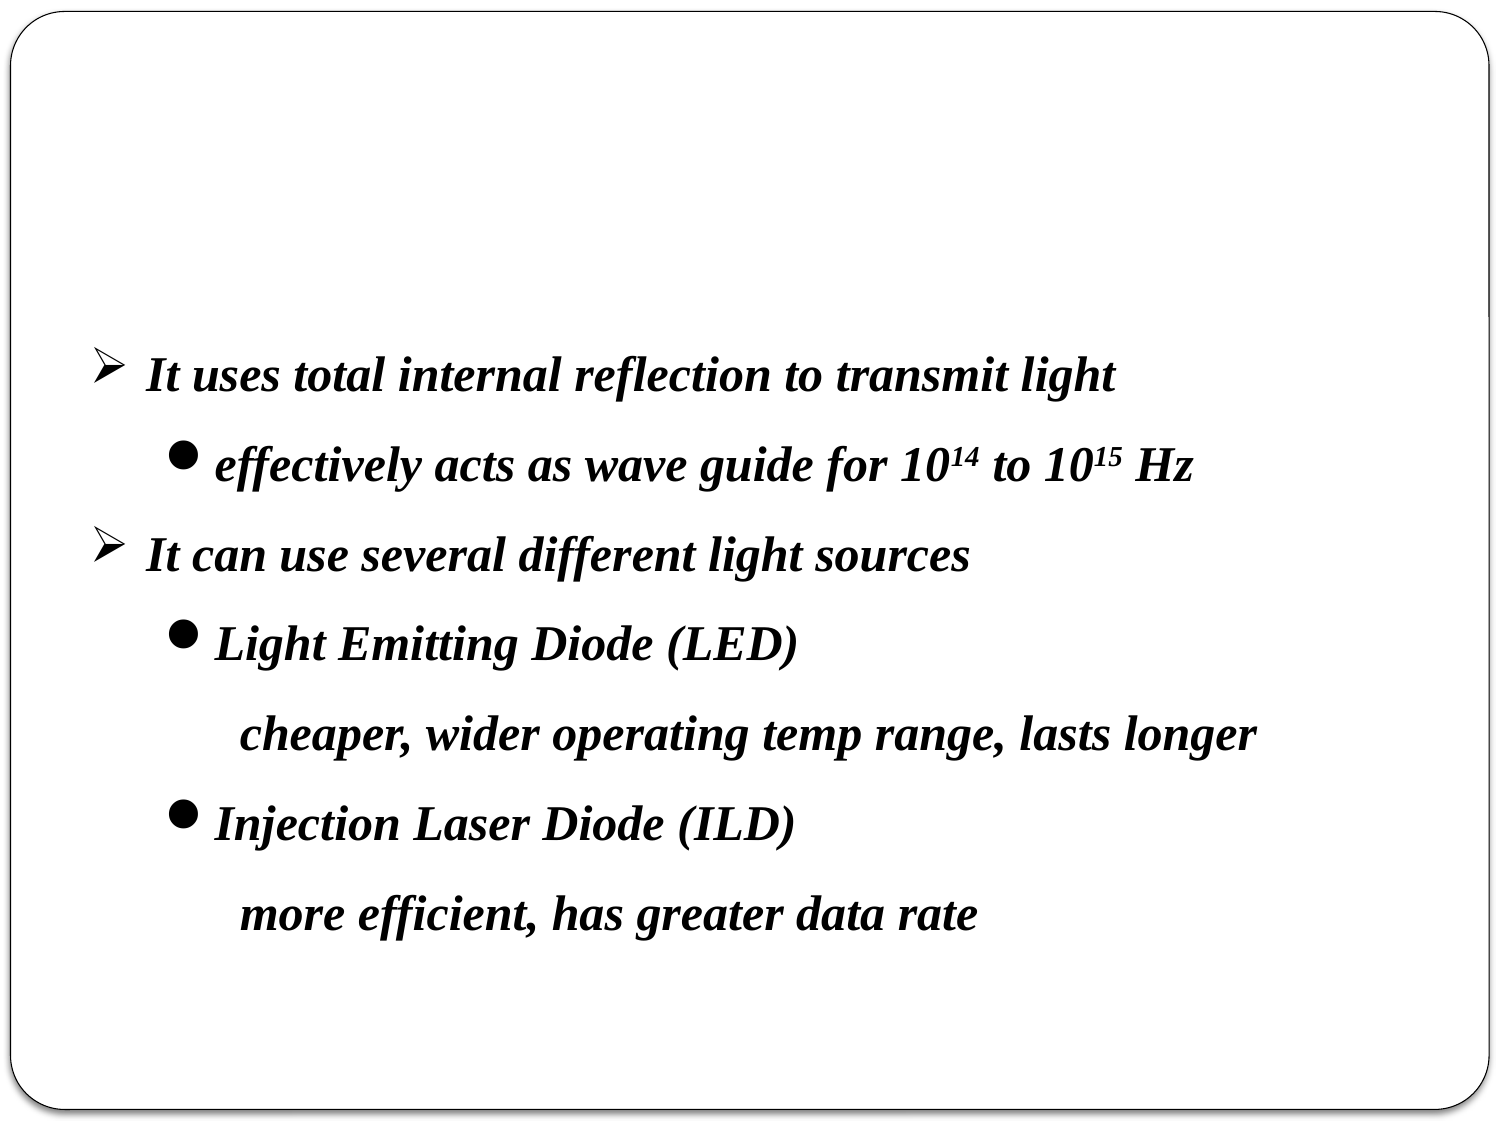

# Optical Fiber - Transmission Characteristics
It uses total internal reflection to transmit light
effectively acts as wave guide for 1014 to 1015 Hz
It can use several different light sources
Light Emitting Diode (LED)
cheaper, wider operating temp range, lasts longer
Injection Laser Diode (ILD)
more efficient, has greater data rate